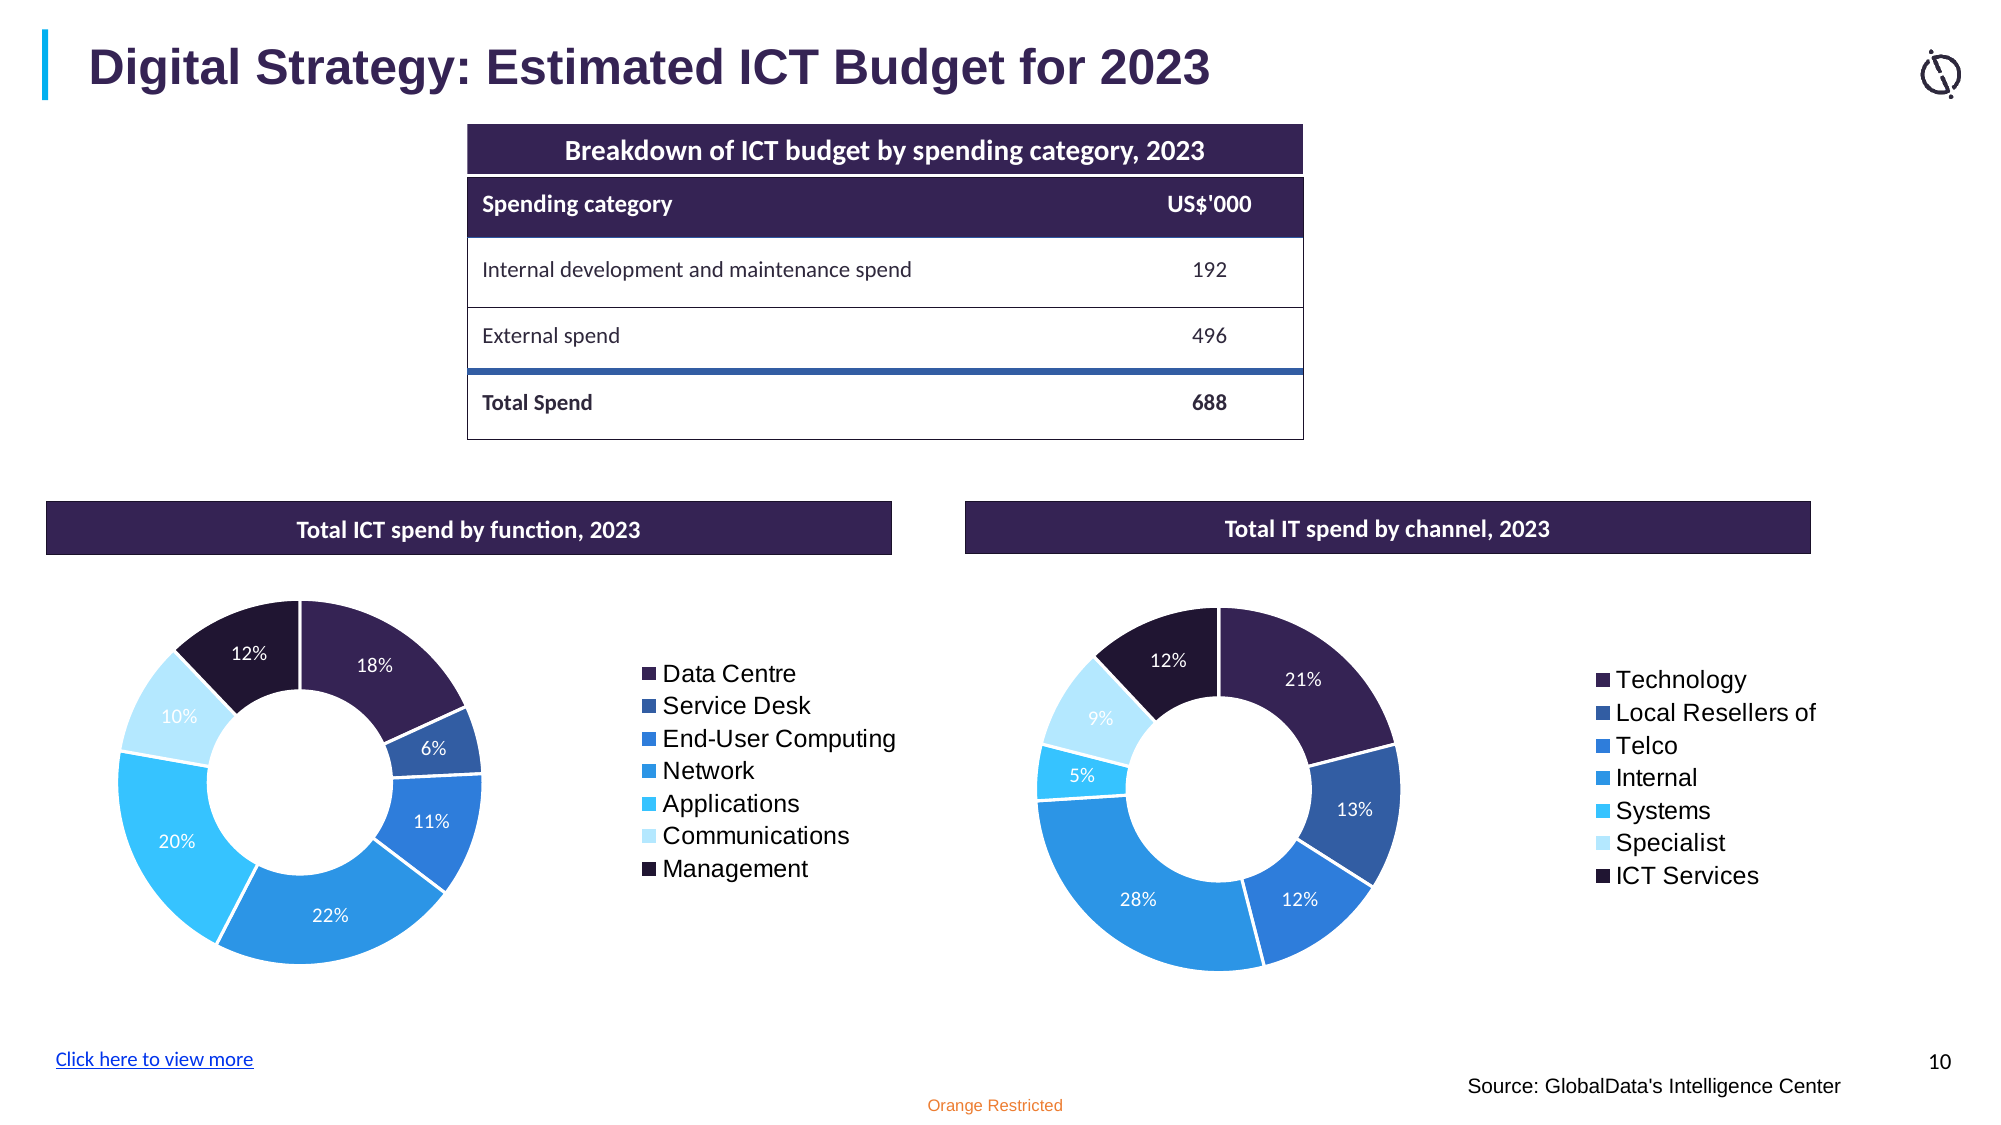

Digital Strategy: Estimated ICT Budget for 2023
Breakdown of ICT budget by spending category, 2023

| Spending category | US$'000 |
| --- | --- |
| Internal development and maintenance spend | 192 |
| External spend | 496 |
| Total Spend​ | 688 |
Total IT spend by channel, 2023
Total ICT spend by function, 2023

### Chart

| Category |   |
|---|---|
| Data Centre | 18.0 |
| Service Desk | 6.0 |
| End-User Computing | 11.0 |
| Network | 22.0 |
| Applications | 20.0 |
| Communications | 10.0 |
| Management | 12.0 |

### Chart

| Category |   |
|---|---|
| Technology | 21.0 |
| Local Resellers of | 13.0 |
| Telco | 12.0 |
| Internal | 28.0 |
| Systems | 5.0 |
| Specialist | 9.0 |
| ICT Services | 12.0 |
Click here to view more